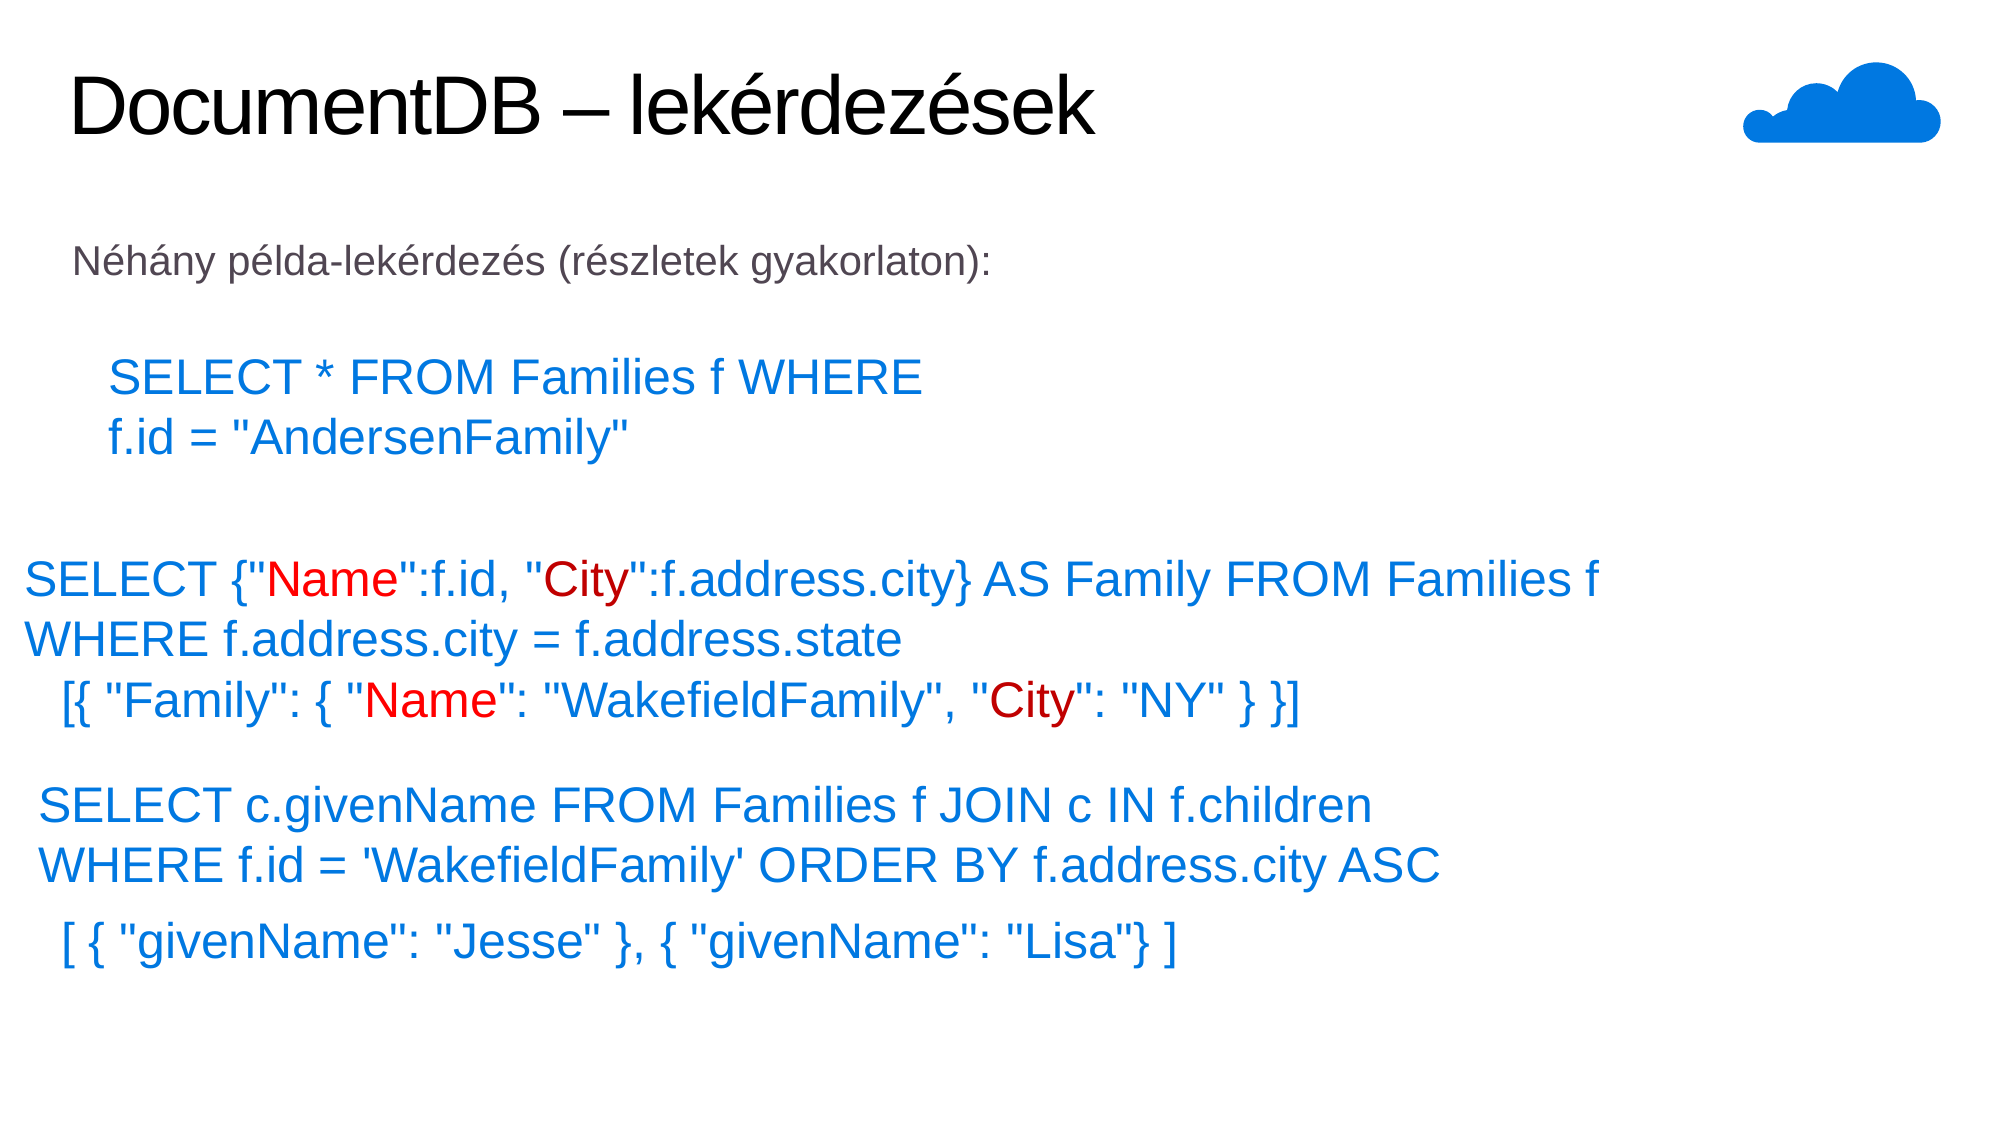

# DocumentDB – lekérdezések
Néhány példa-lekérdezés (részletek gyakorlaton):

SELECT * FROM Families f WHERE f.id = "AndersenFamily"
SELECT {"Name":f.id, "City":f.address.city} AS Family FROM Families f
WHERE f.address.city = f.address.state
[{ "Family": { "Name": "WakefieldFamily", "City": "NY" } }]
SELECT c.givenName FROM Families f JOIN c IN f.children
WHERE f.id = 'WakefieldFamily' ORDER BY f.address.city ASC
[ { "givenName": "Jesse" }, { "givenName": "Lisa"} ]